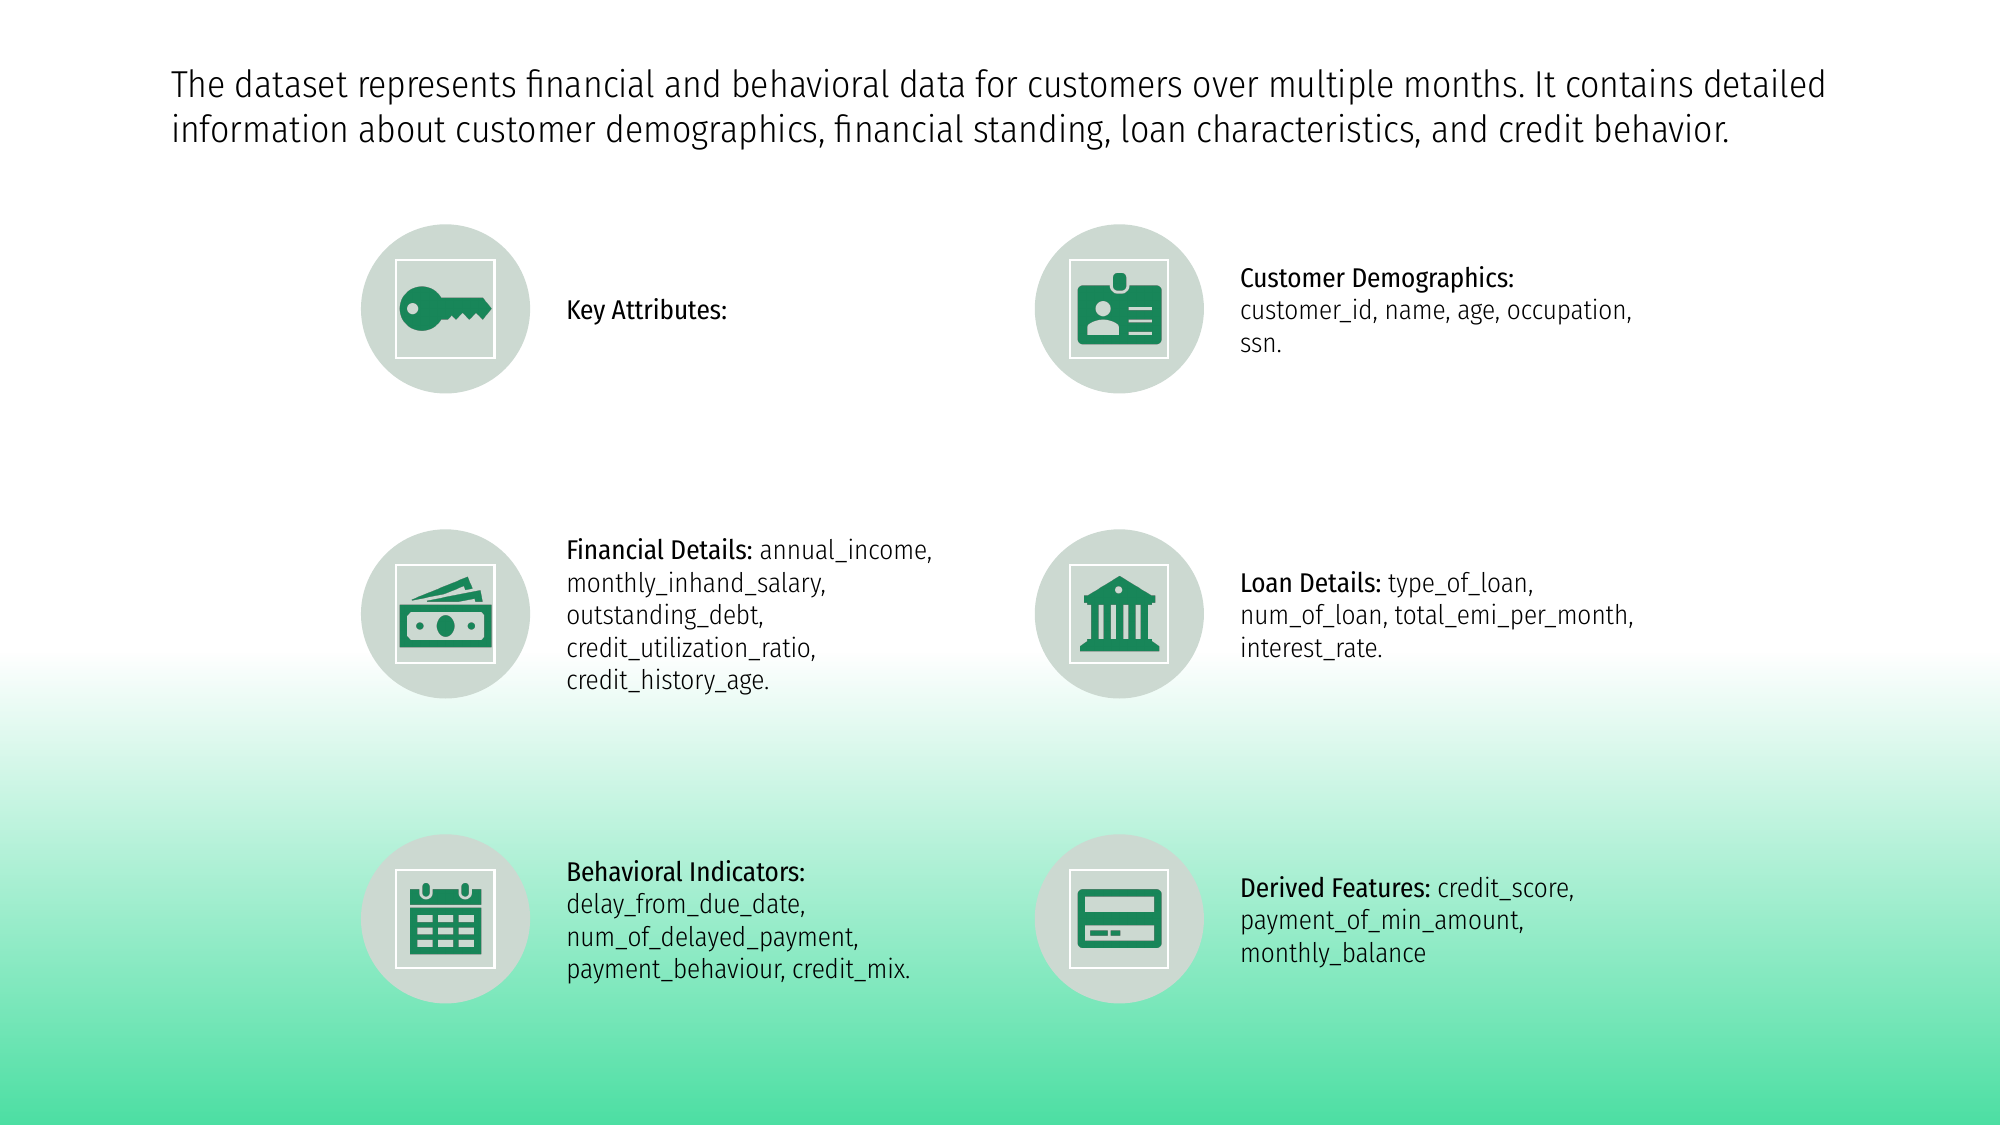

The dataset represents financial and behavioral data for customers over multiple months. It contains detailed information about customer demographics, financial standing, loan characteristics, and credit behavior.

Key Attributes:
Customer Demographics: customer_id, name, age, occupation, ssn.
Financial Details: annual_income, monthly_inhand_salary, outstanding_debt, credit_utilization_ratio, credit_history_age.
Loan Details: type_of_loan, num_of_loan, total_emi_per_month, interest_rate.
Behavioral Indicators: delay_from_due_date, num_of_delayed_payment, payment_behaviour, credit_mix.
Derived Features: credit_score, payment_of_min_amount, monthly_balance